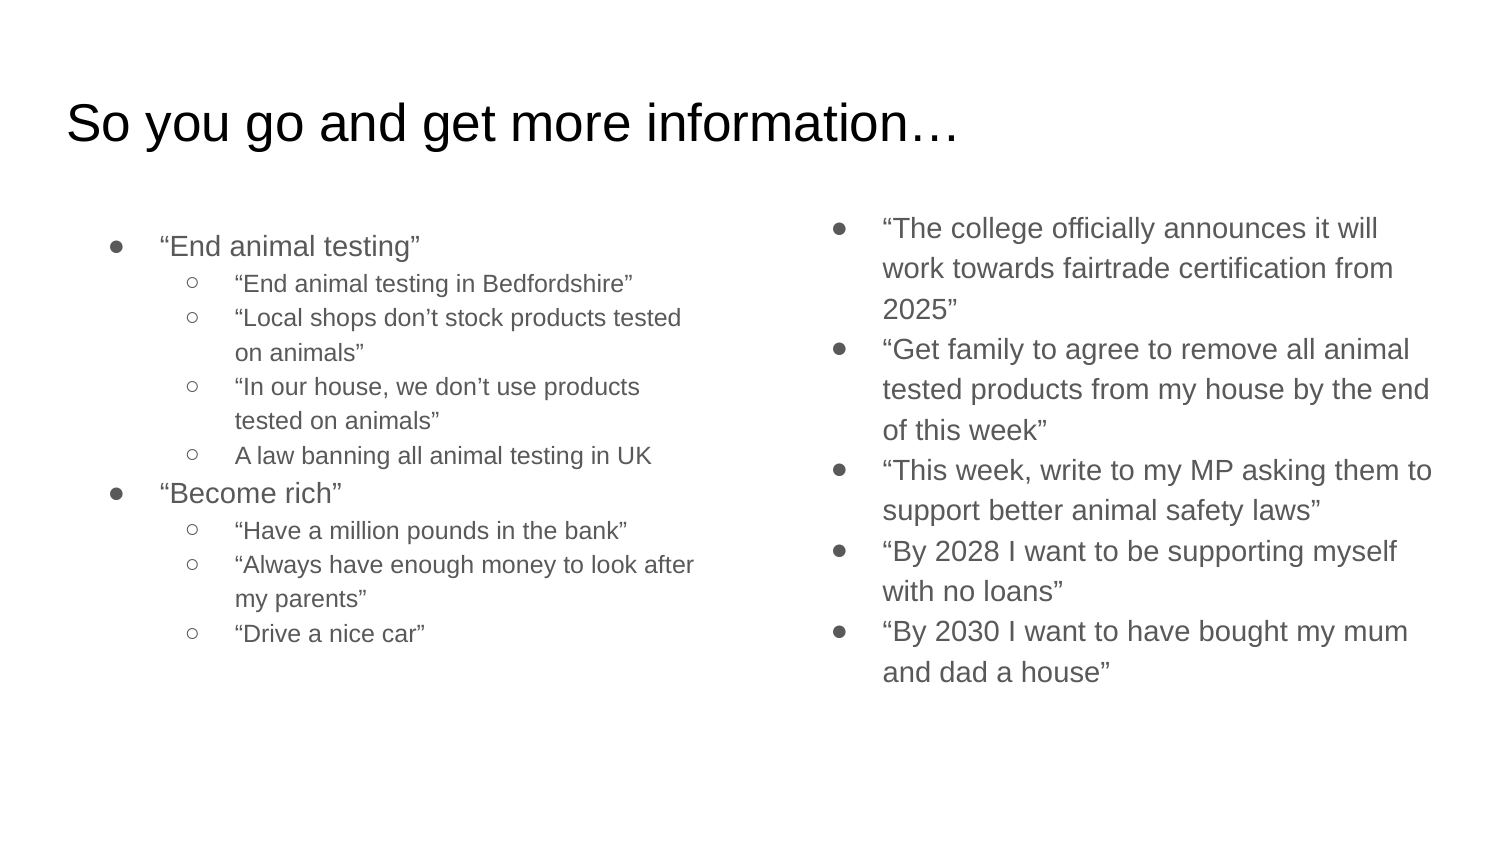

# So you go and get more information…
“The college officially announces it will work towards fairtrade certification from 2025”
“Get family to agree to remove all animal tested products from my house by the end of this week”
“This week, write to my MP asking them to support better animal safety laws”
“By 2028 I want to be supporting myself with no loans”
“By 2030 I want to have bought my mum and dad a house”
“End animal testing”
“End animal testing in Bedfordshire”
“Local shops don’t stock products tested on animals”
“In our house, we don’t use products tested on animals”
A law banning all animal testing in UK
“Become rich”
“Have a million pounds in the bank”
“Always have enough money to look after my parents”
“Drive a nice car”